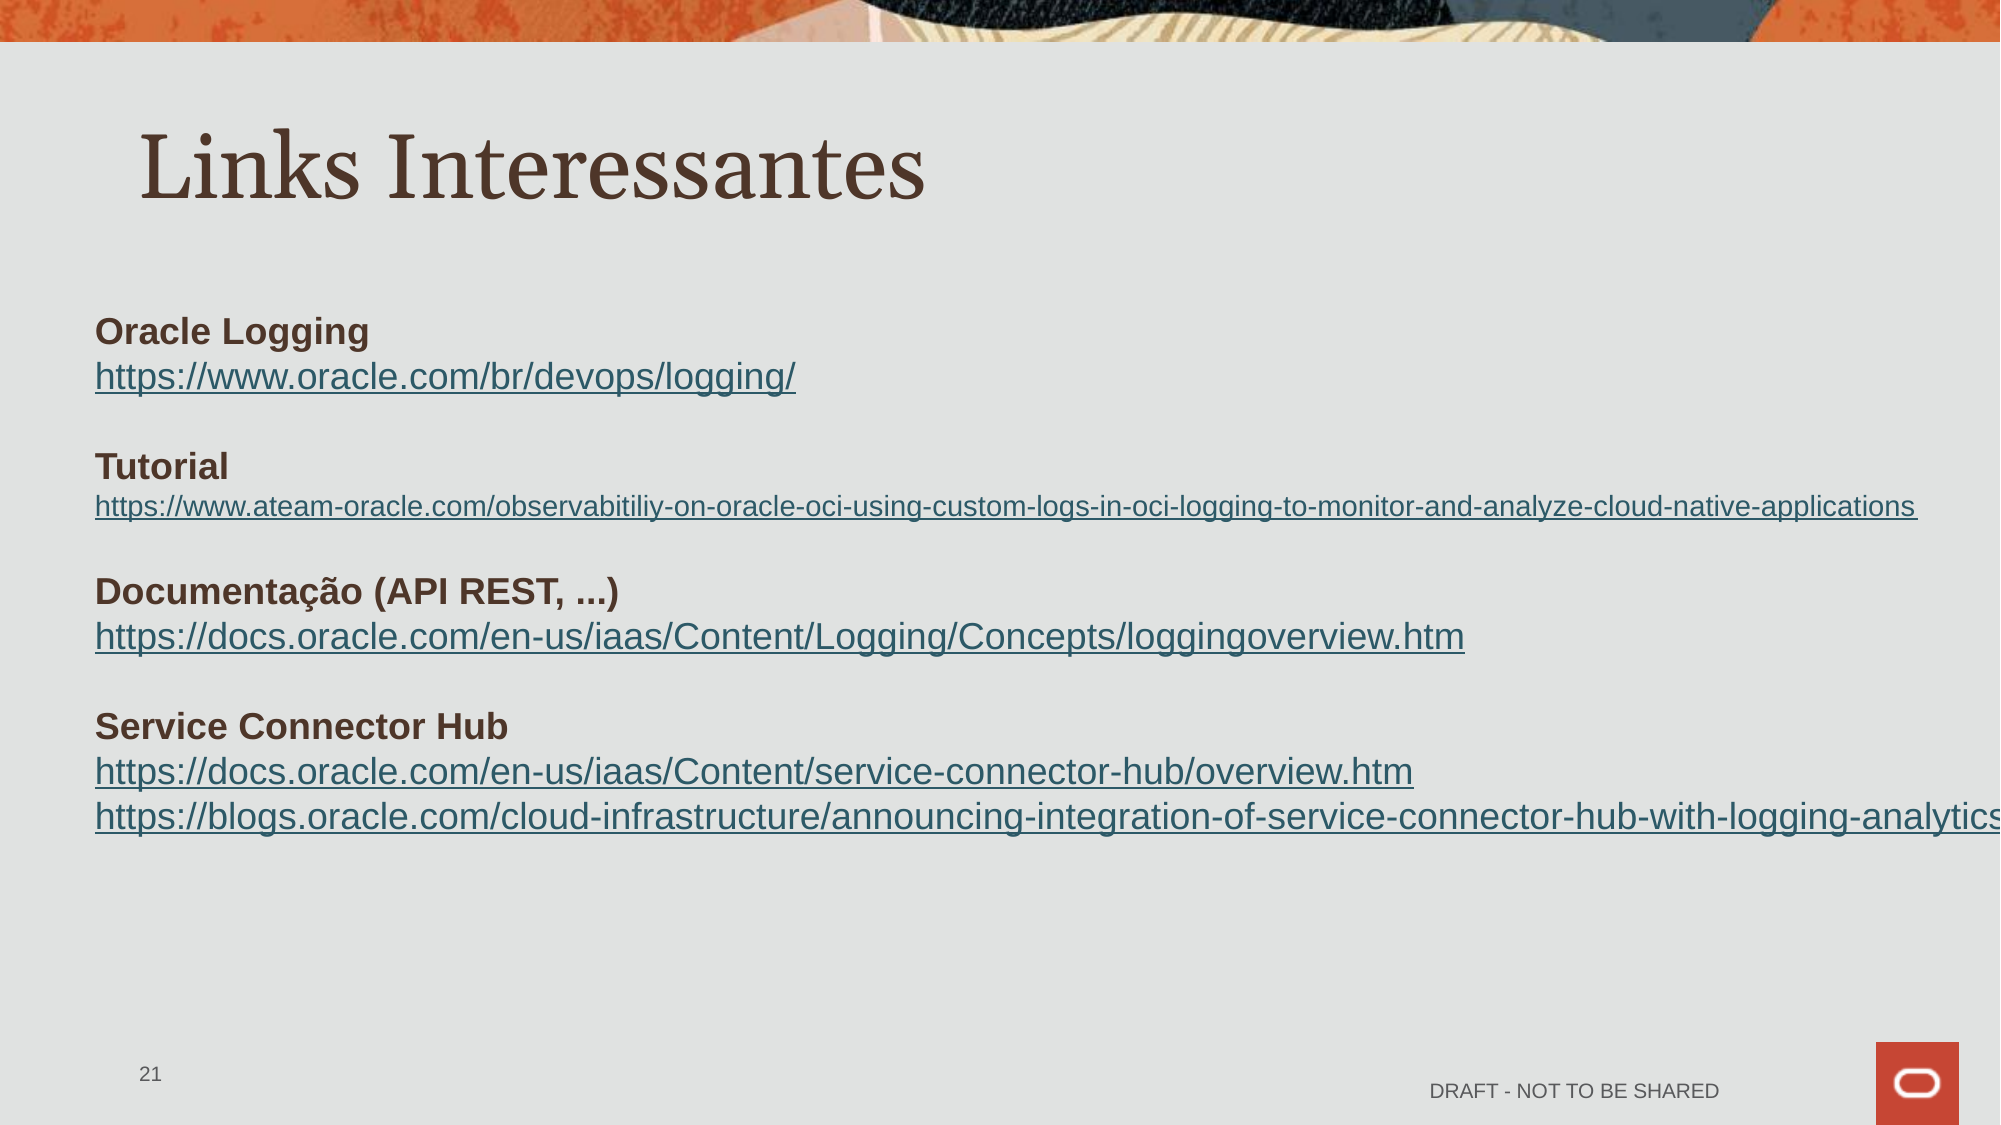

# Links Interessantes
Oracle Logging
https://www.oracle.com/br/devops/logging/

Tutorial
https://www.ateam-oracle.com/observabitiliy-on-oracle-oci-using-custom-logs-in-oci-logging-to-monitor-and-analyze-cloud-native-applications

Documentação (API REST, ...)
https://docs.oracle.com/en-us/iaas/Content/Logging/Concepts/loggingoverview.htm

Service Connector Hub
https://docs.oracle.com/en-us/iaas/Content/service-connector-hub/overview.htm
https://blogs.oracle.com/cloud-infrastructure/announcing-integration-of-service-connector-hub-with-logging-analytics

21
DRAFT - NOT TO BE SHARED